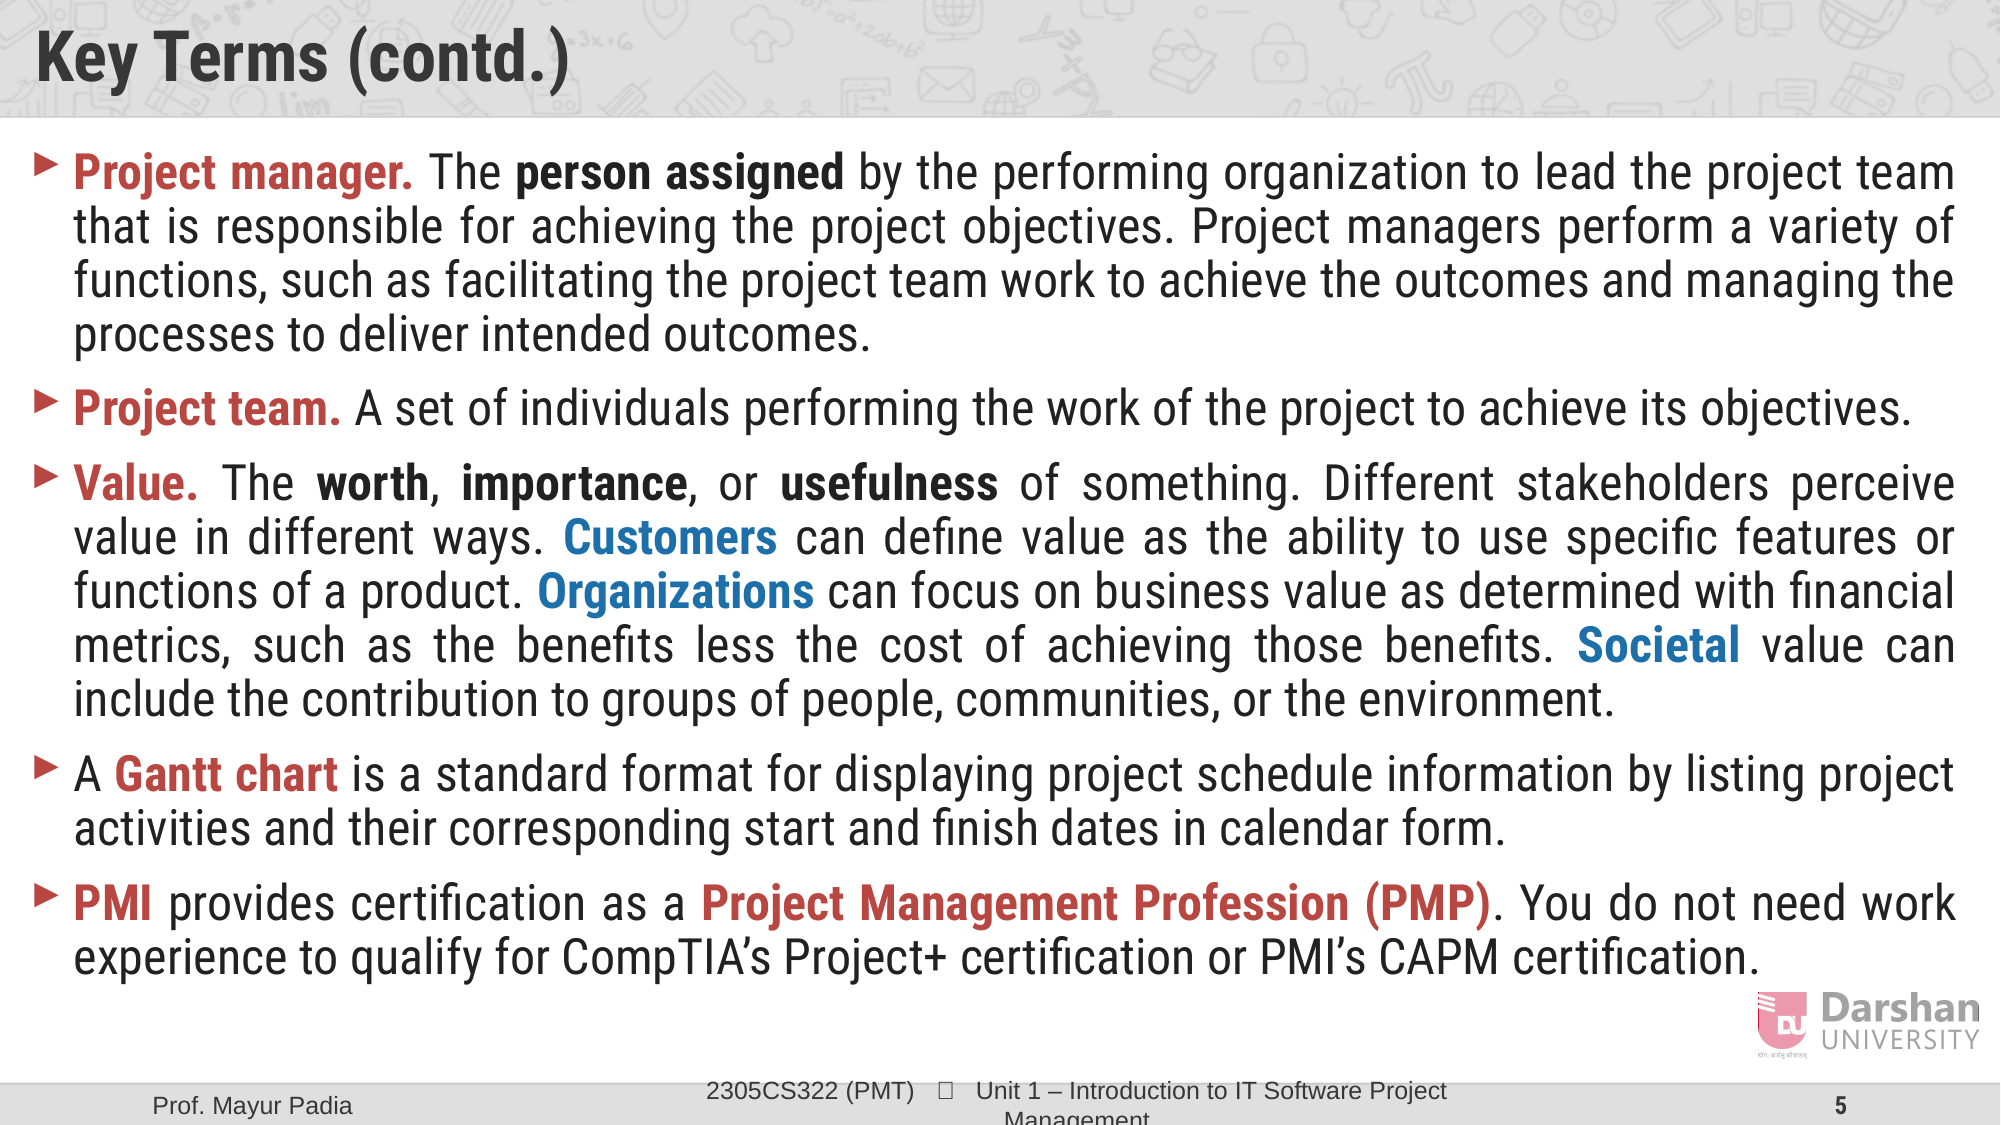

# Key Terms (contd.)
Project manager. The person assigned by the performing organization to lead the project team that is responsible for achieving the project objectives. Project managers perform a variety of functions, such as facilitating the project team work to achieve the outcomes and managing the processes to deliver intended outcomes.
Project team. A set of individuals performing the work of the project to achieve its objectives.
Value. The worth, importance, or usefulness of something. Different stakeholders perceive value in different ways. Customers can define value as the ability to use specific features or functions of a product. Organizations can focus on business value as determined with financial metrics, such as the benefits less the cost of achieving those benefits. Societal value can include the contribution to groups of people, communities, or the environment.
A Gantt chart is a standard format for displaying project schedule information by listing project activities and their corresponding start and finish dates in calendar form.
PMI provides certification as a Project Management Profession (PMP). You do not need work experience to qualify for CompTIA’s Project+ certification or PMI’s CAPM certification.